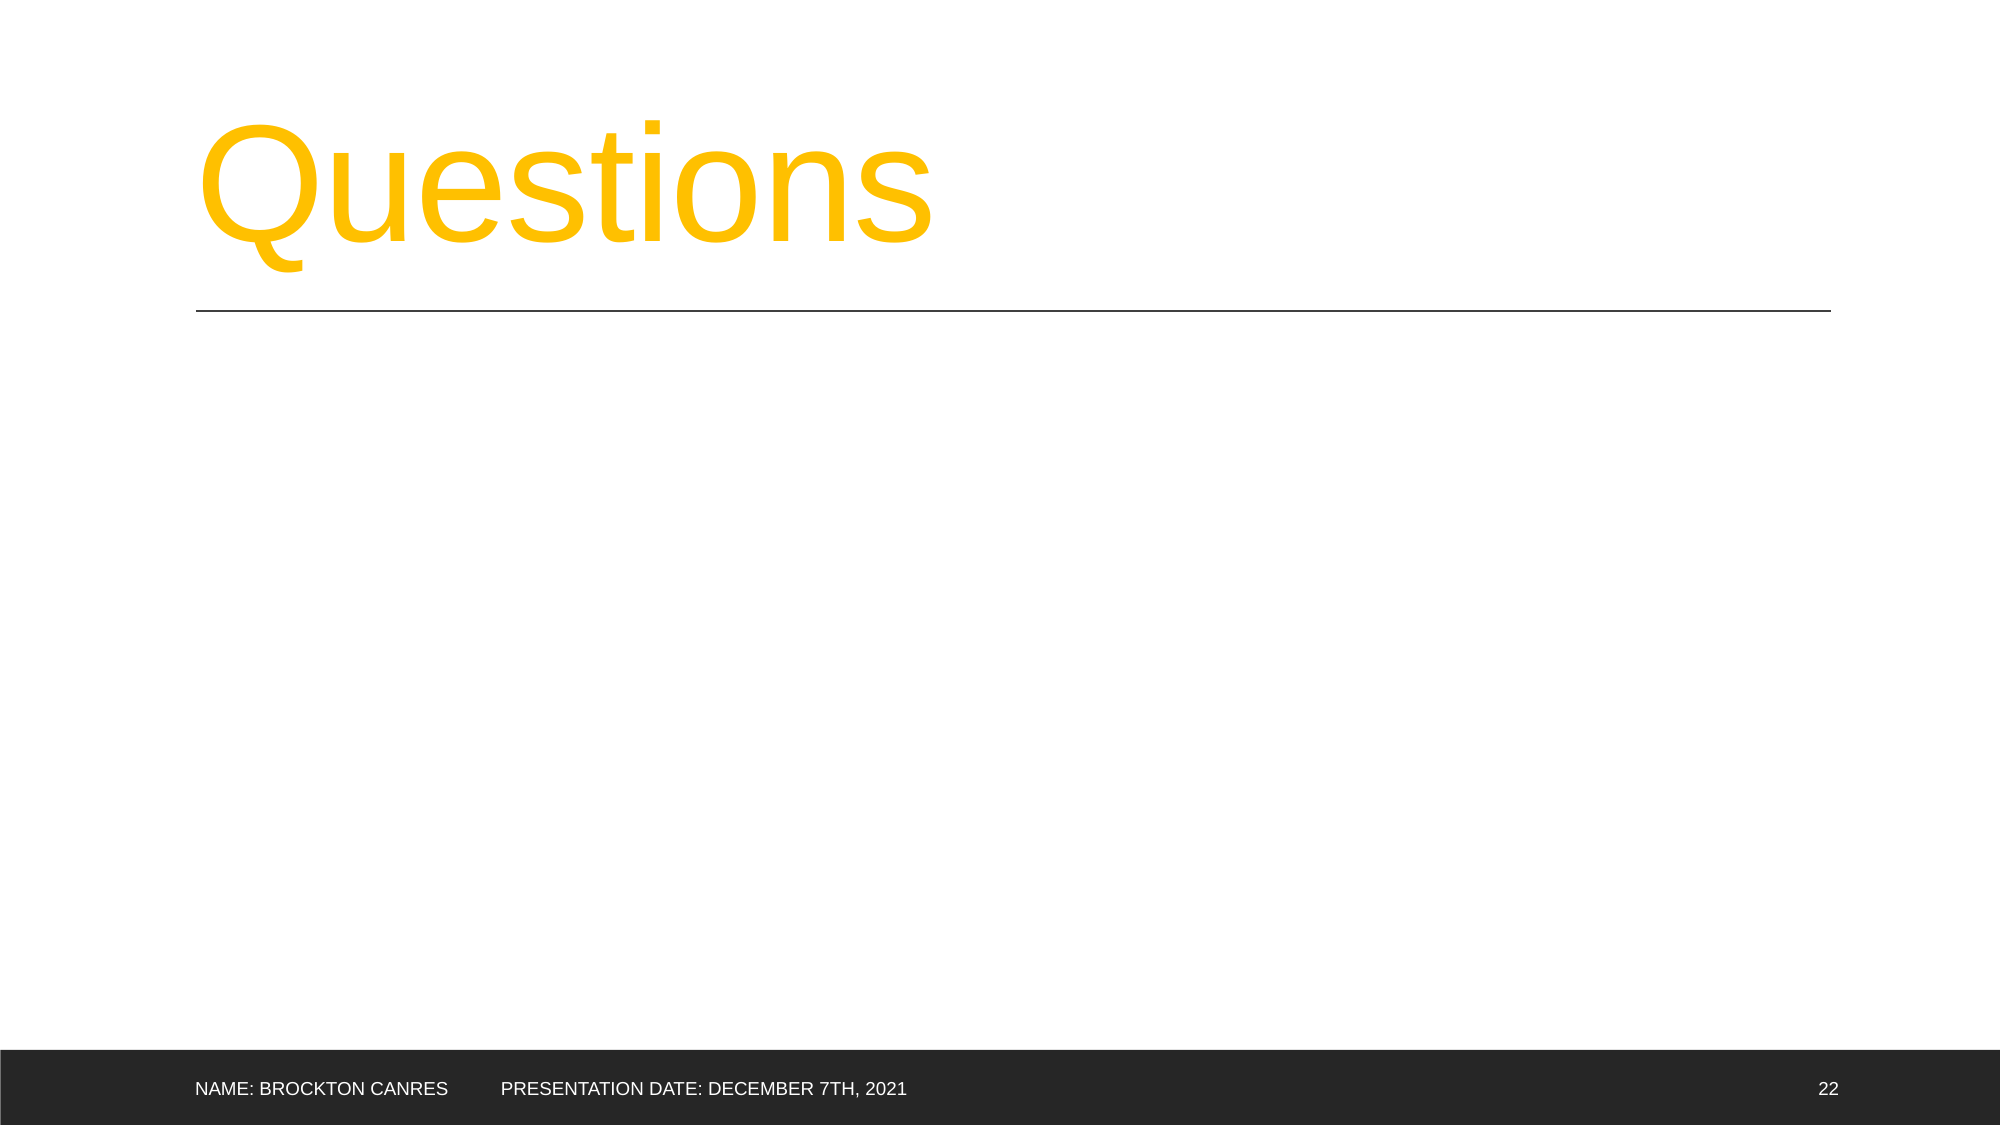

# Questions
Name: Brockton Canres          Presentation Date: December 7th, 2021
22